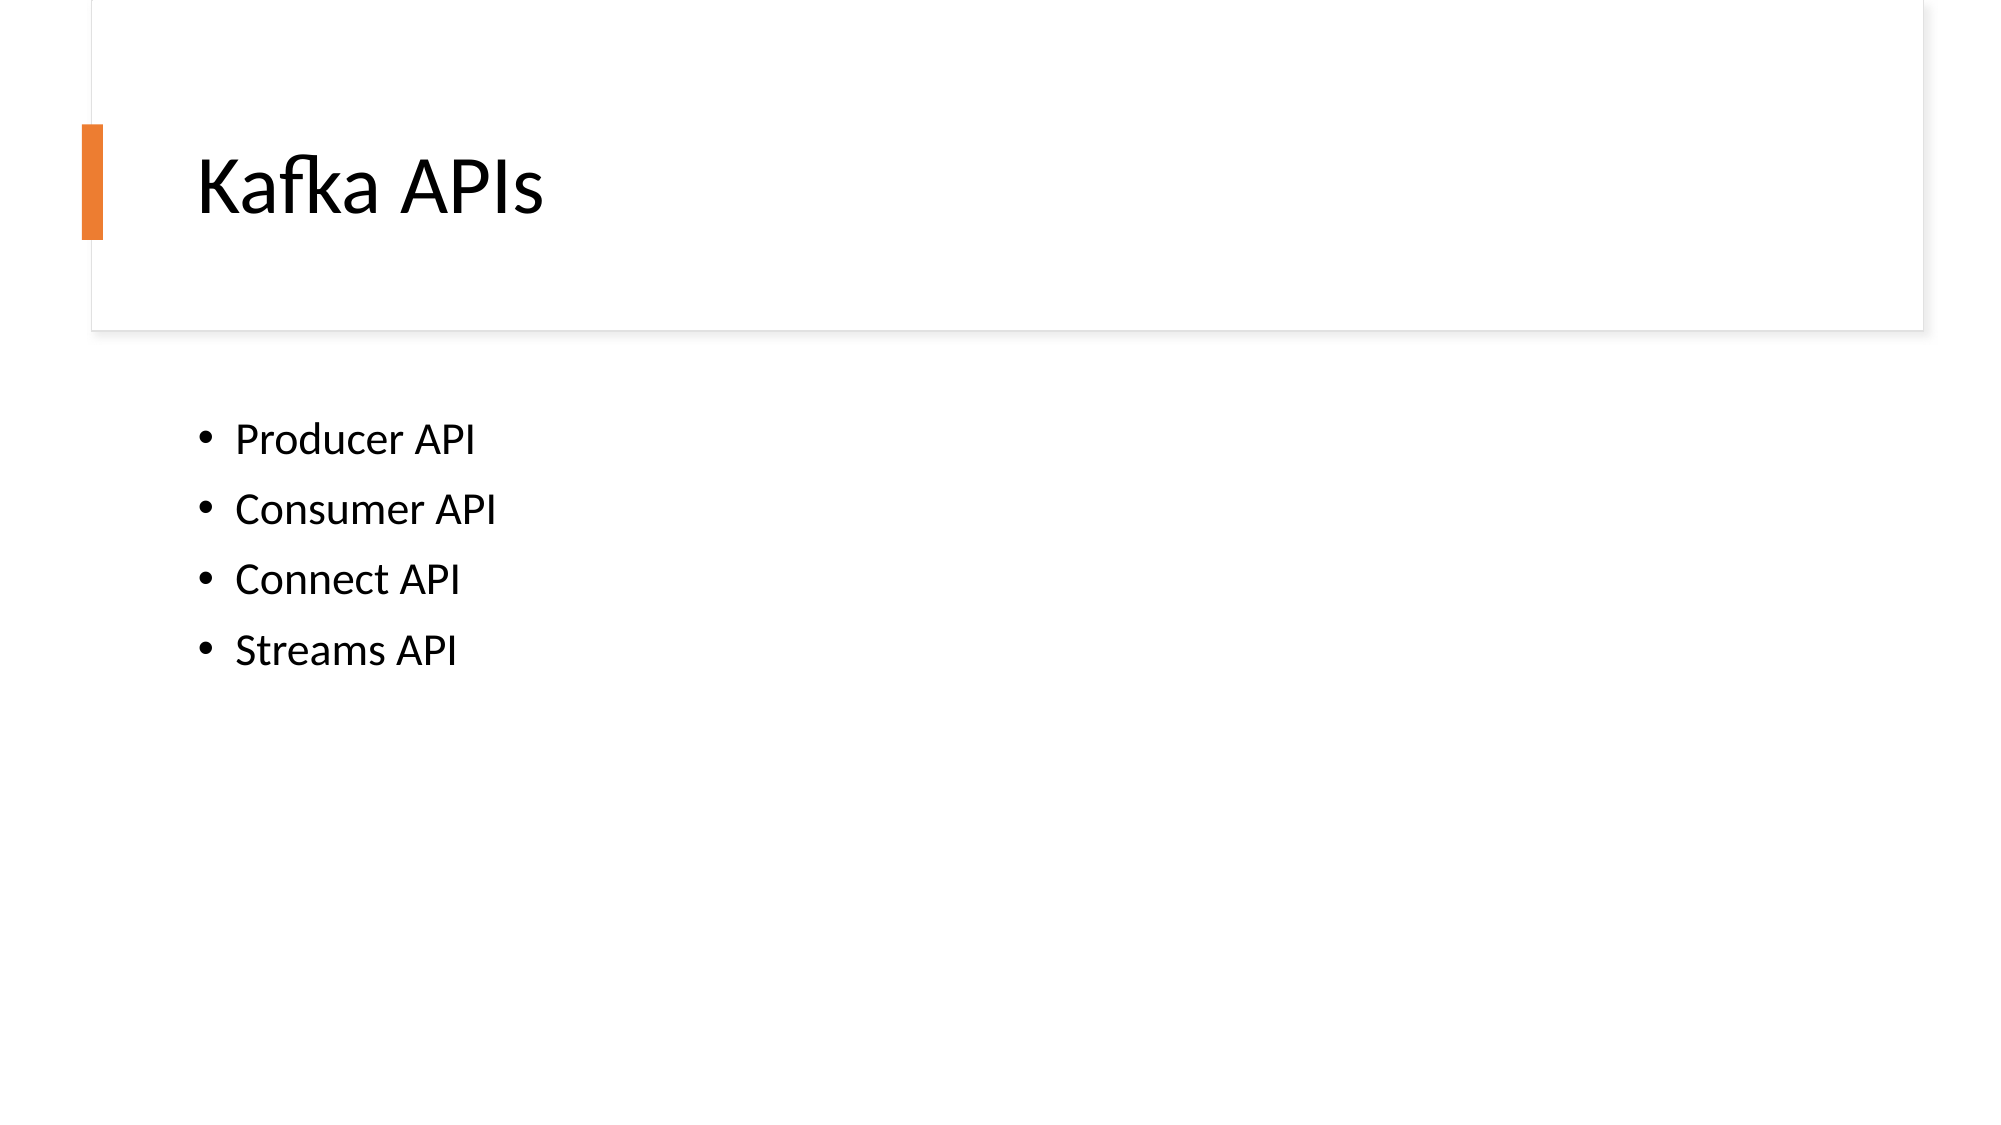

# Kafka APIs

Producer API
Consumer API
Connect API
Streams API